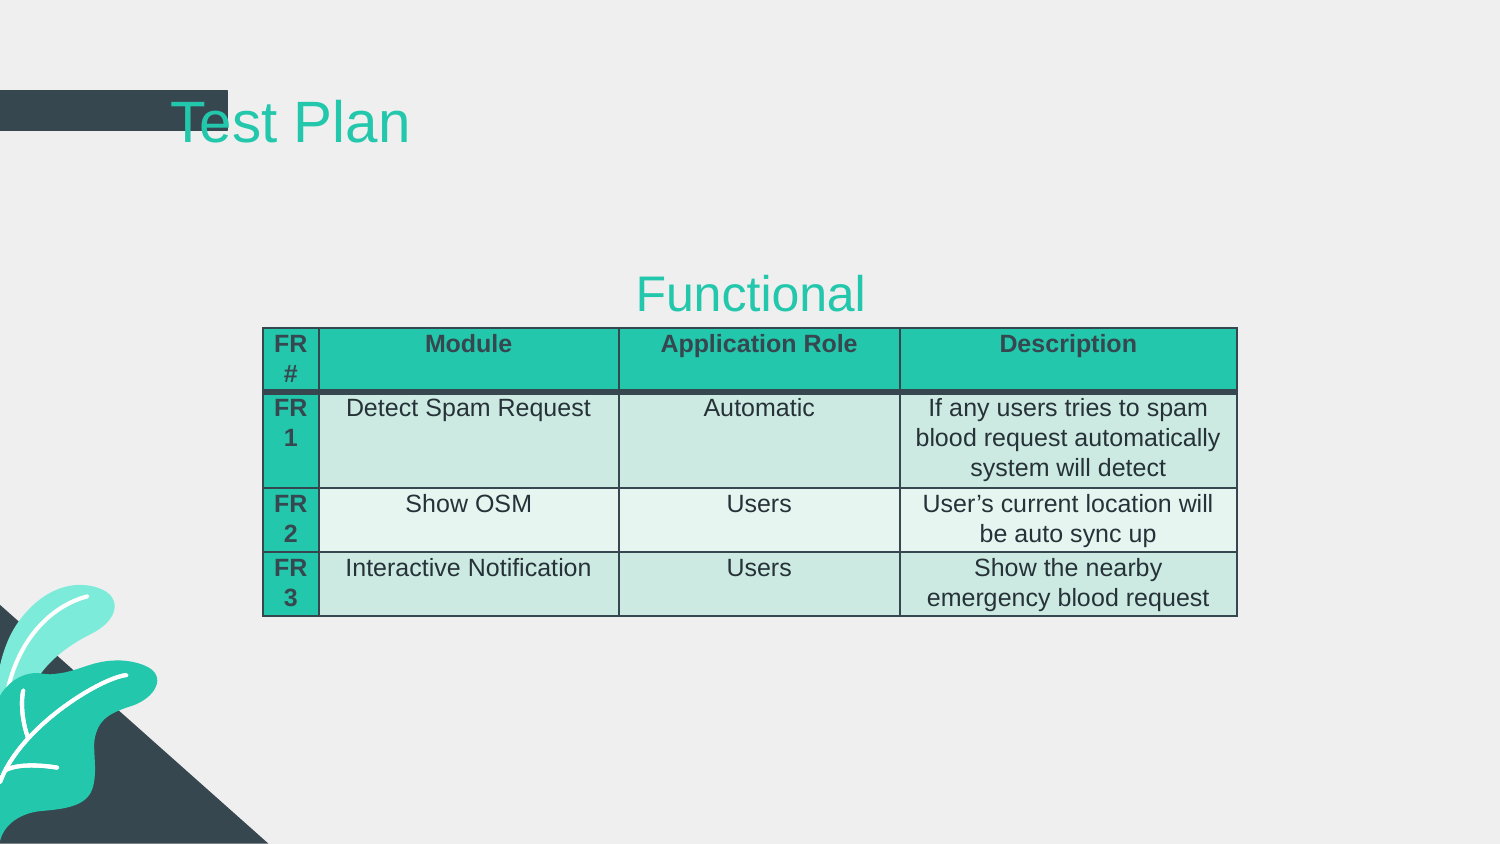

# Test Plan

Functional Requirement
| FR# | Module | Application Role | Description |
| --- | --- | --- | --- |
| FR1 | Detect Spam Request | Automatic | If any users tries to spam blood request automatically system will detect |
| FR2 | Show OSM | Users | User’s current location will be auto sync up |
| FR3 | Interactive Notification | Users | Show the nearby emergency blood request |